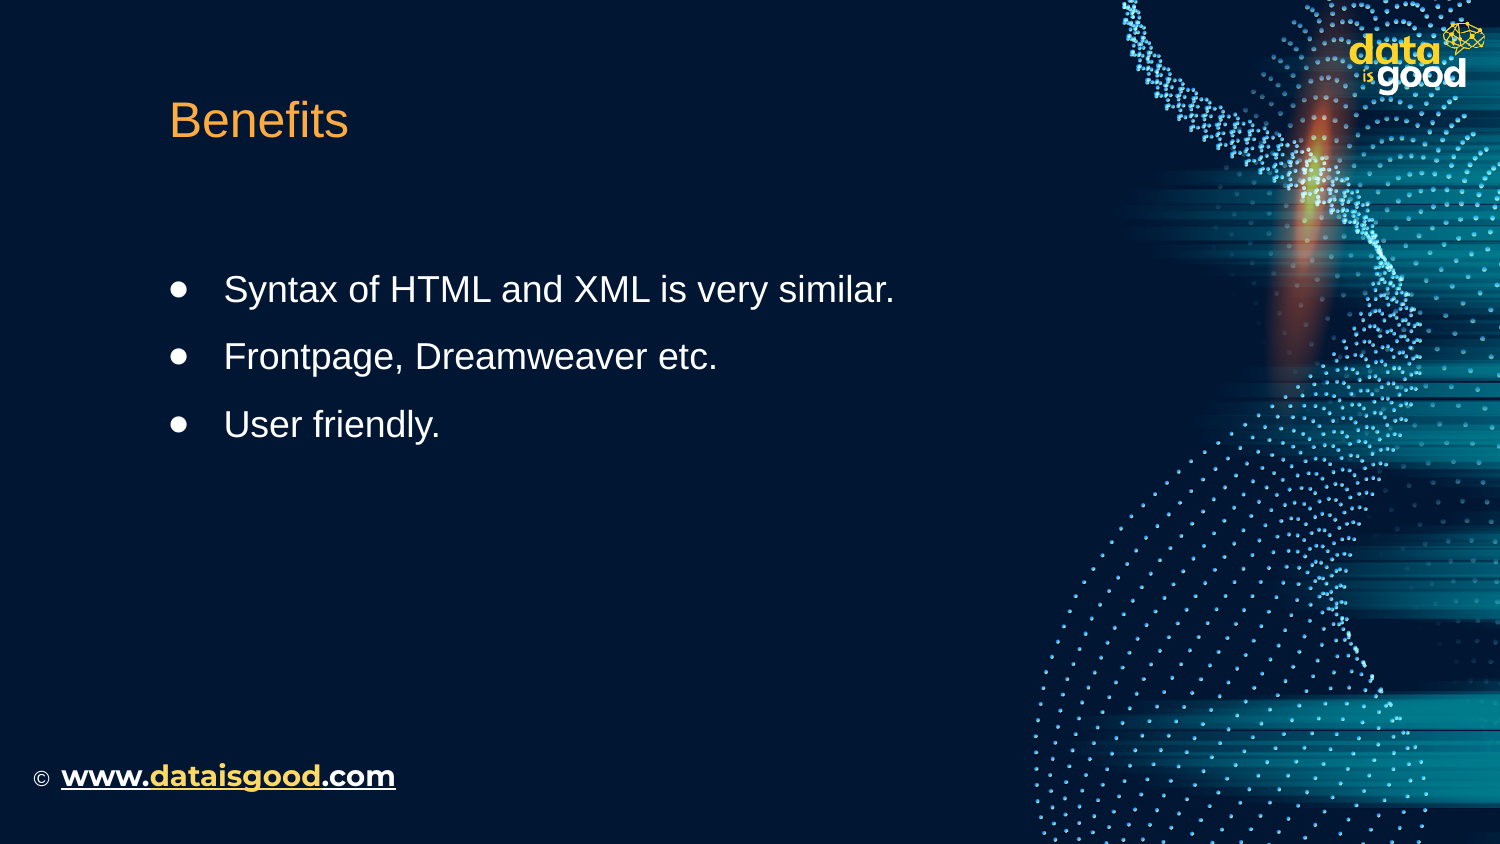

# Benefits
Syntax of HTML and XML is very similar.
Frontpage, Dreamweaver etc.
User friendly.